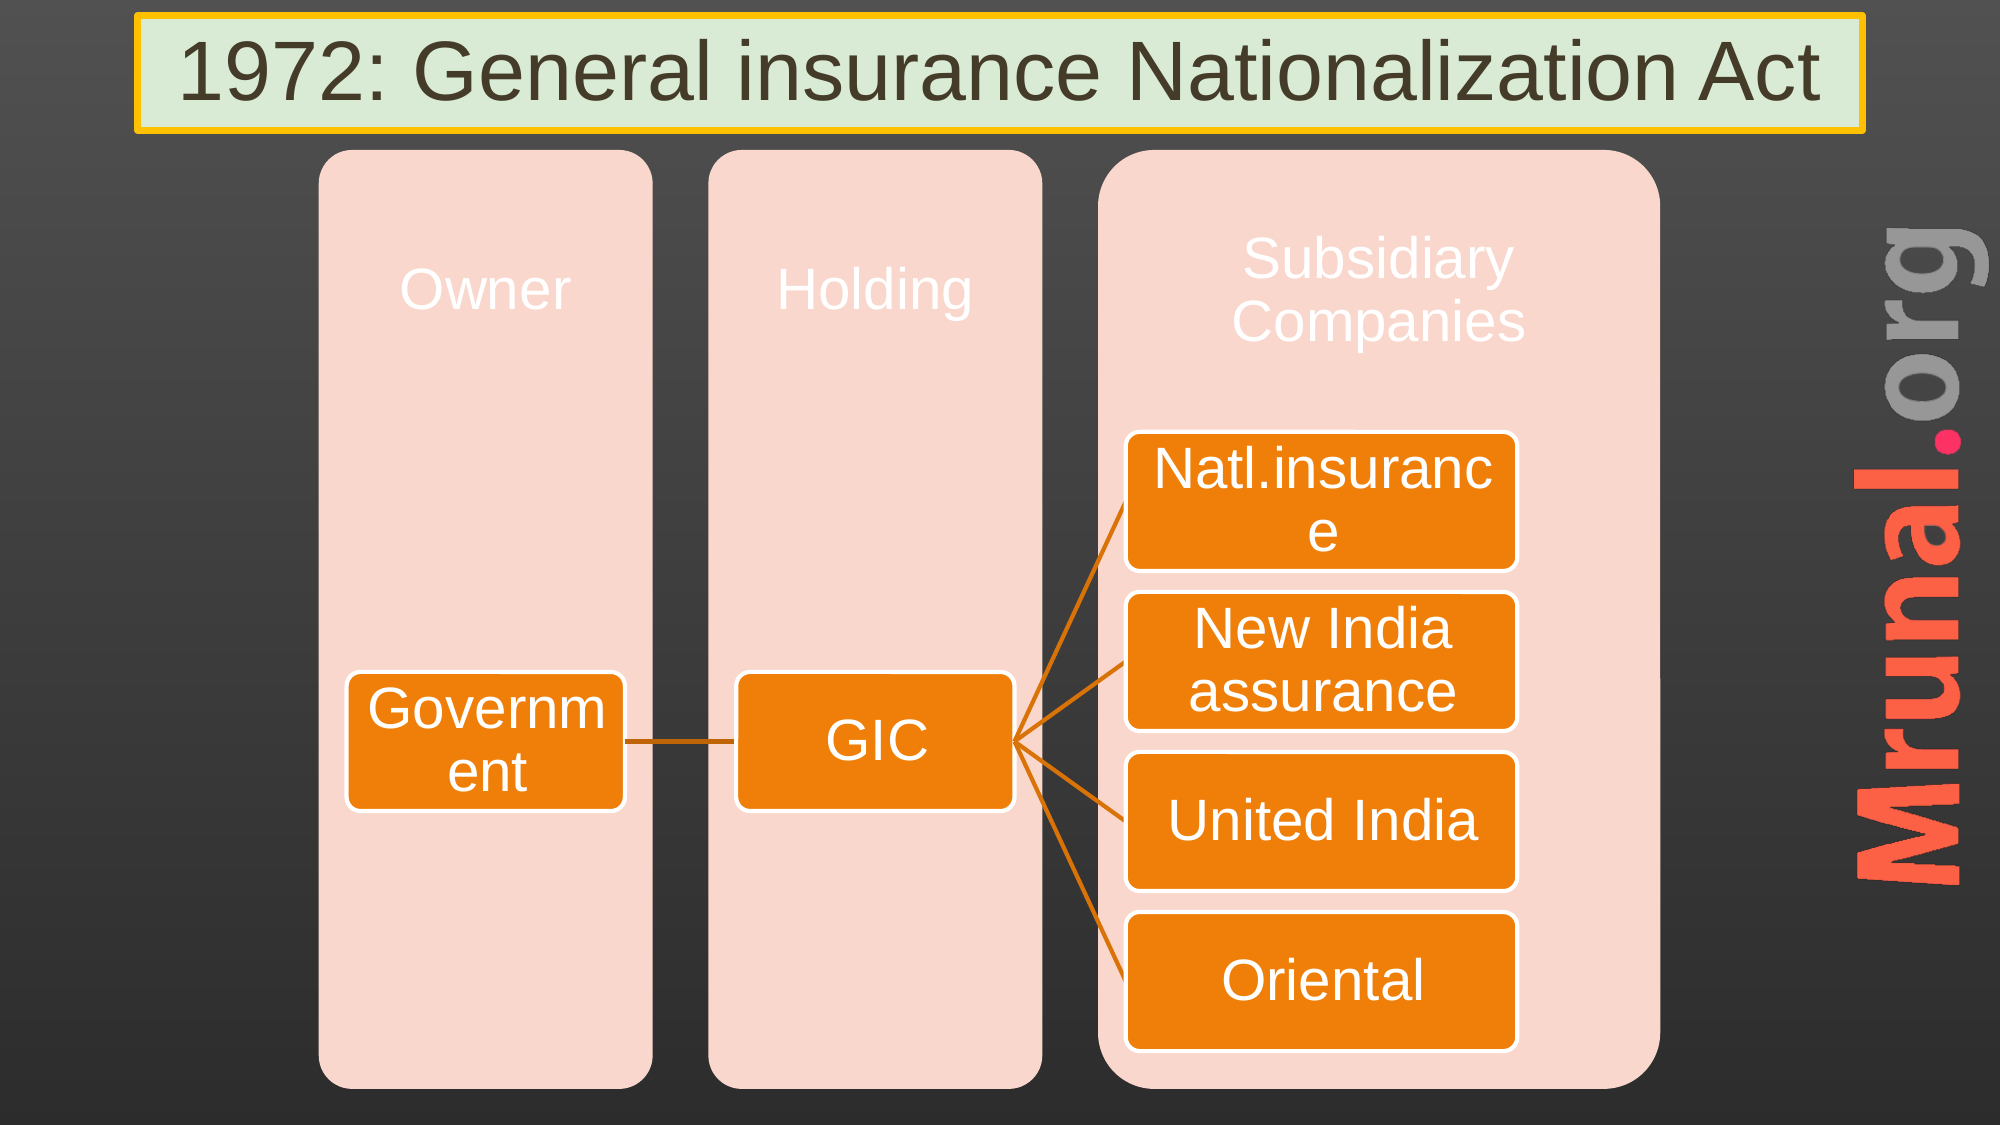

# 1972: General insurance Nationalization Act
Subsidiary Companies
Holding
Owner
Government

GIC

Natl.insurance

New India assurance

United India

Oriental